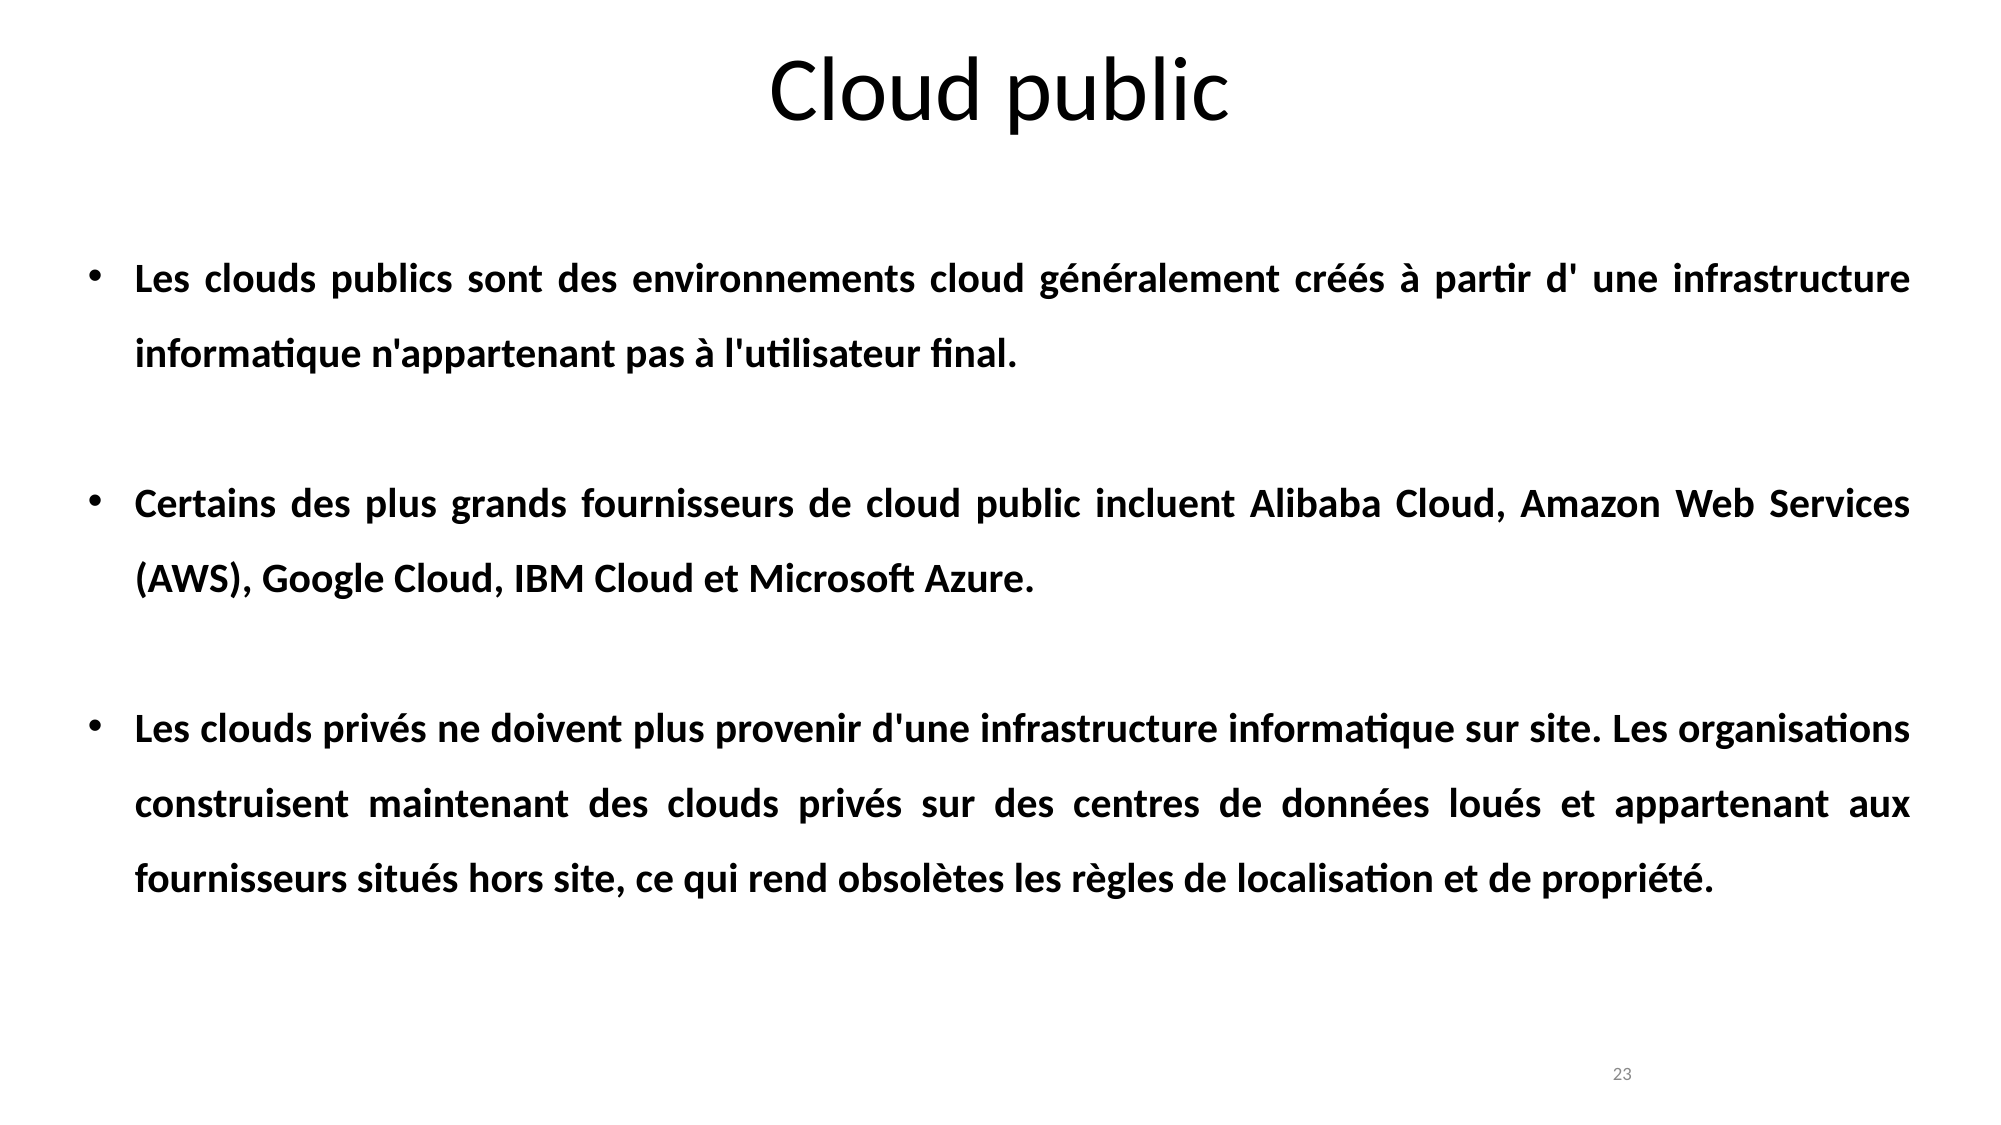

# Cloud public
Les clouds publics sont des environnements cloud généralement créés à partir d' une infrastructure informatique n'appartenant pas à l'utilisateur final.

Certains des plus grands fournisseurs de cloud public incluent Alibaba Cloud, Amazon Web Services (AWS), Google Cloud, IBM Cloud et Microsoft Azure.

Les clouds privés ne doivent plus provenir d'une infrastructure informatique sur site. Les organisations construisent maintenant des clouds privés sur des centres de données loués et appartenant aux fournisseurs situés hors site, ce qui rend obsolètes les règles de localisation et de propriété.
23